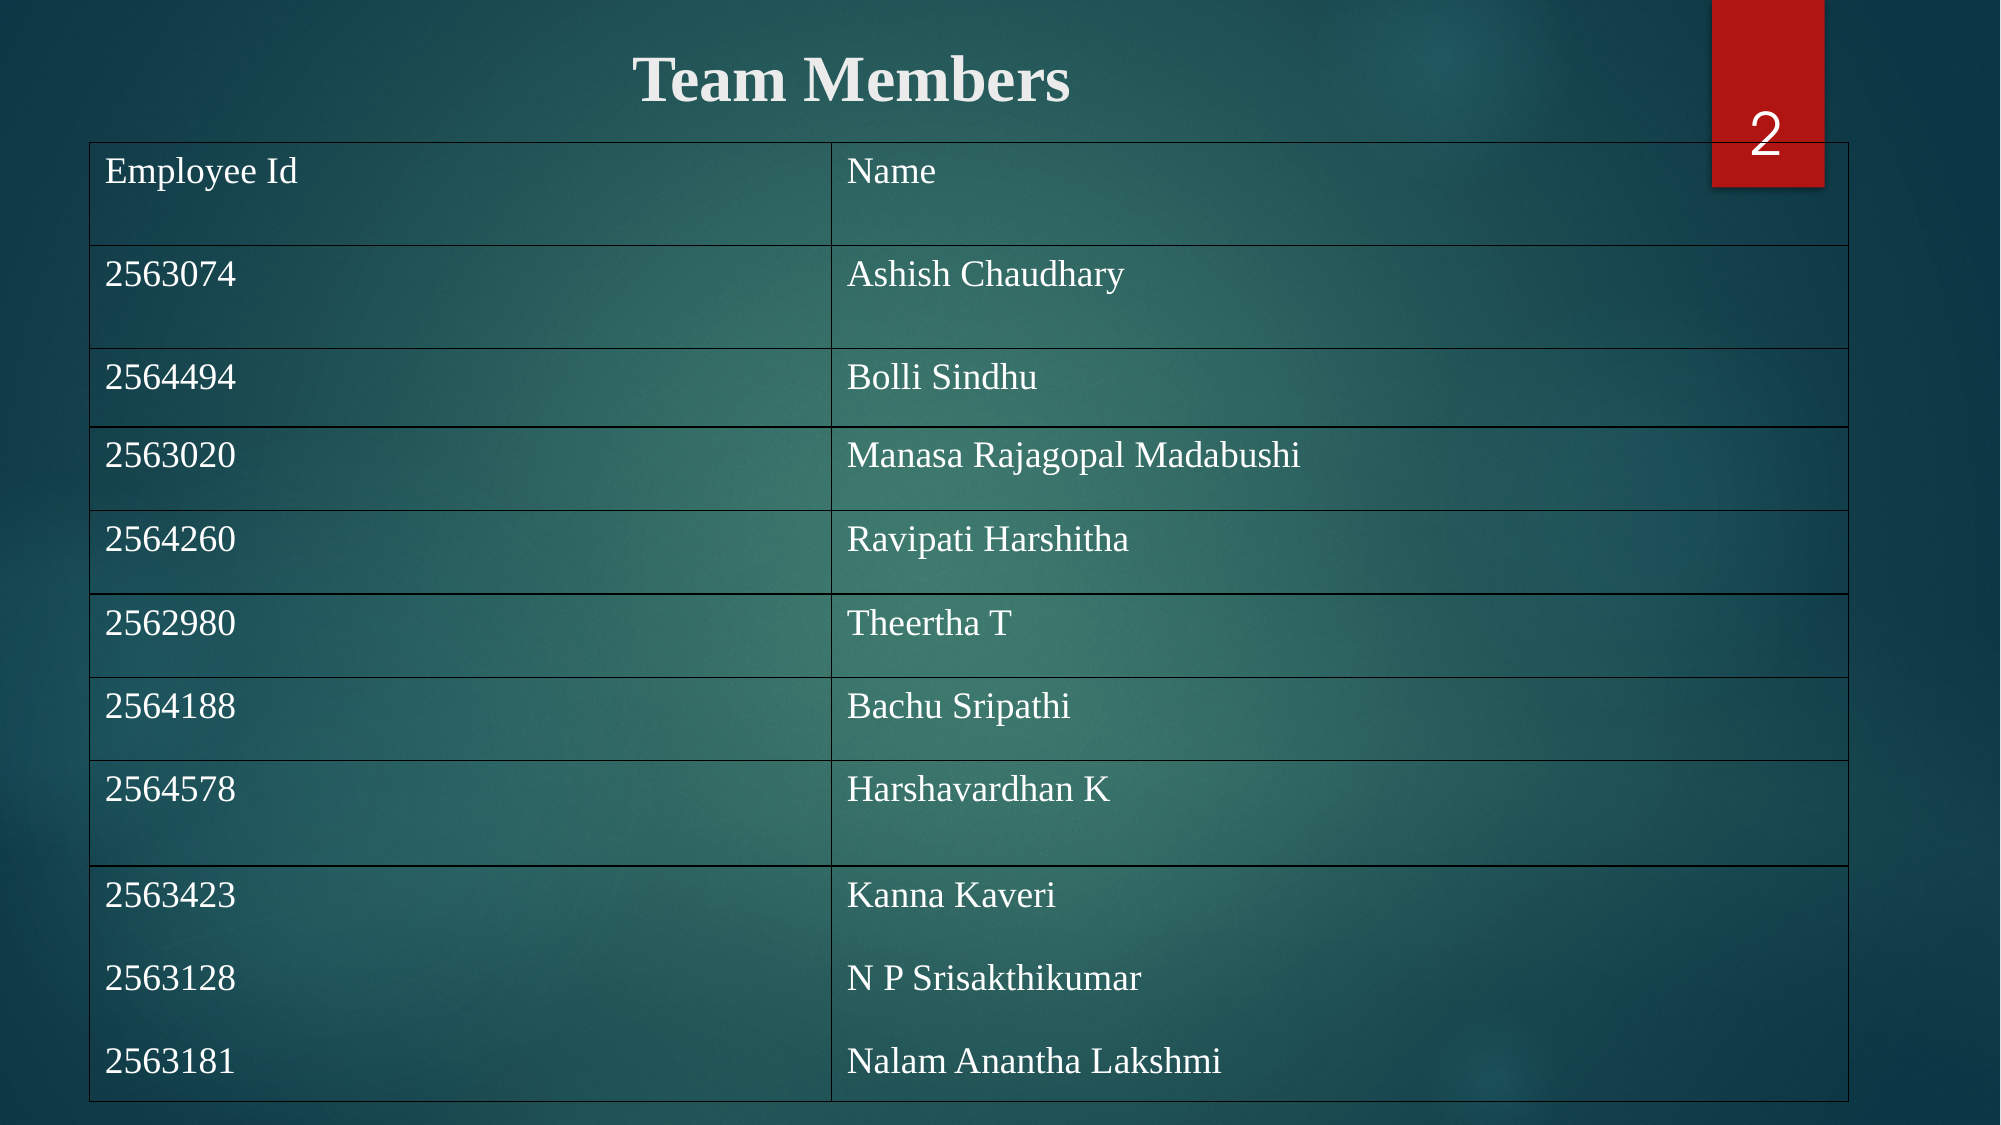

# Team Members
2
| Employee Id | Name |
| --- | --- |
| 2563074 | Ashish Chaudhary |
| 2564494 | Bolli Sindhu |
| 2563020 | Manasa Rajagopal Madabushi |
| 2564260 | Ravipati Harshitha |
| 2562980 | Theertha T |
| 2564188 | Bachu Sripathi |
| 2564578 | Harshavardhan K |
| 2563423 2563128 2563181 | Kanna Kaveri N P Srisakthikumar Nalam Anantha Lakshmi |